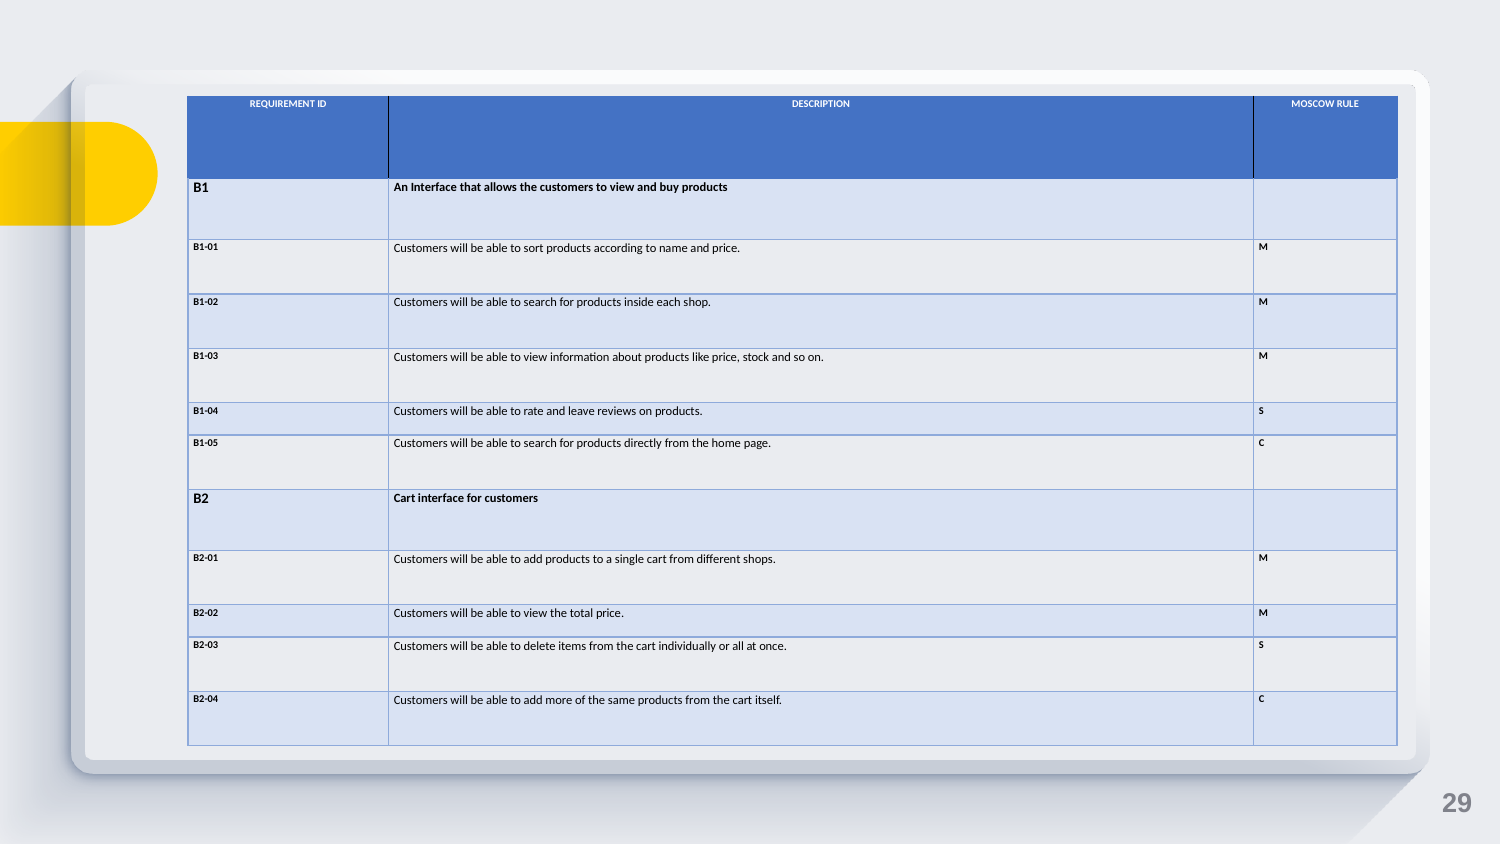

| REQUIREMENT ID | DESCRIPTION | MOSCOW RULE |
| --- | --- | --- |
| B1 | An Interface that allows the customers to view and buy products |  |
| B1-01 | Customers will be able to sort products according to name and price. | M |
| B1-02 | Customers will be able to search for products inside each shop. | M |
| B1-03 | Customers will be able to view information about products like price, stock and so on. | M |
| B1-04 | Customers will be able to rate and leave reviews on products. | S |
| B1-05 | Customers will be able to search for products directly from the home page. | C |
| B2 | Cart interface for customers |  |
| B2-01 | Customers will be able to add products to a single cart from different shops. | M |
| B2-02 | Customers will be able to view the total price. | M |
| B2-03 | Customers will be able to delete items from the cart individually or all at once. | S |
| B2-04 | Customers will be able to add more of the same products from the cart itself. | C |

29